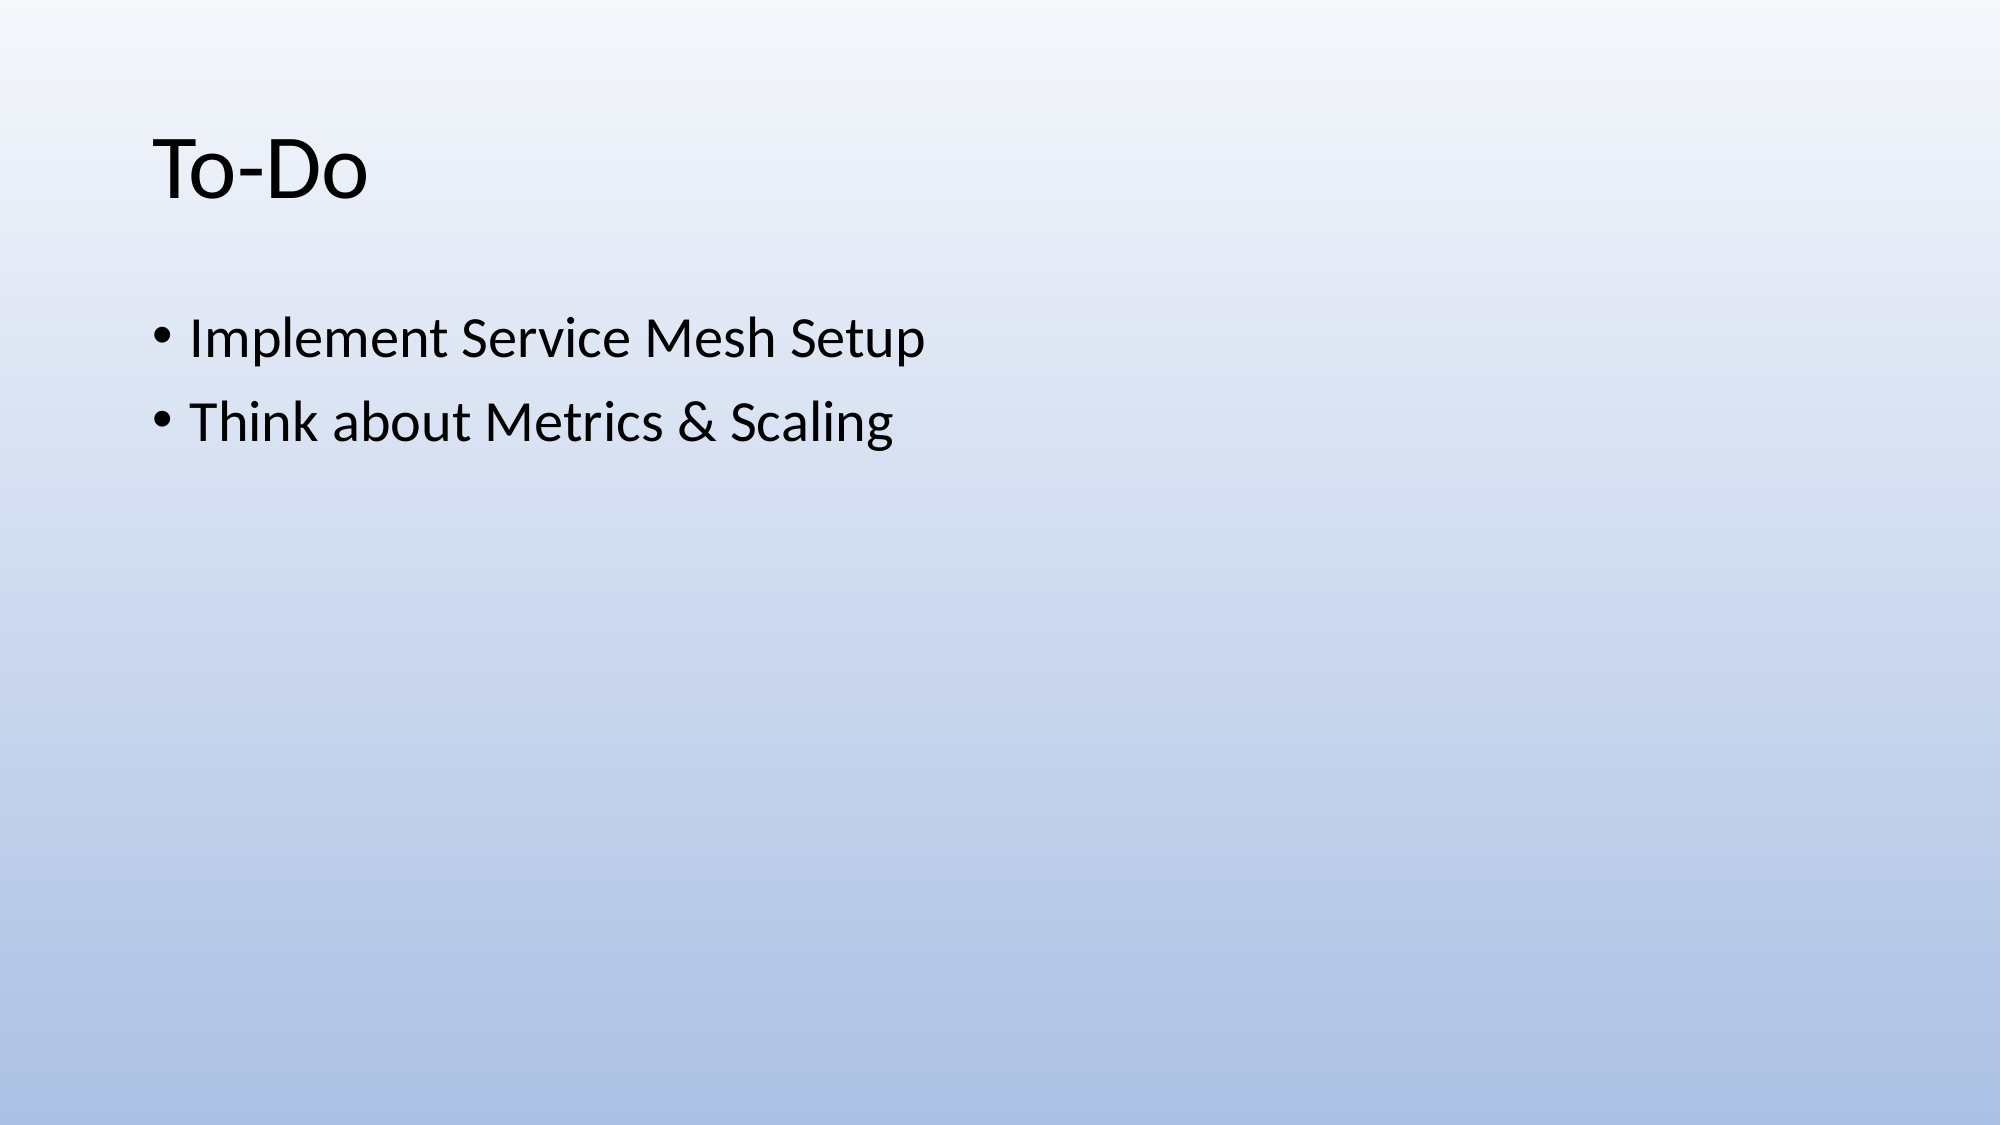

# To-Do
Implement Service Mesh Setup
Think about Metrics & Scaling